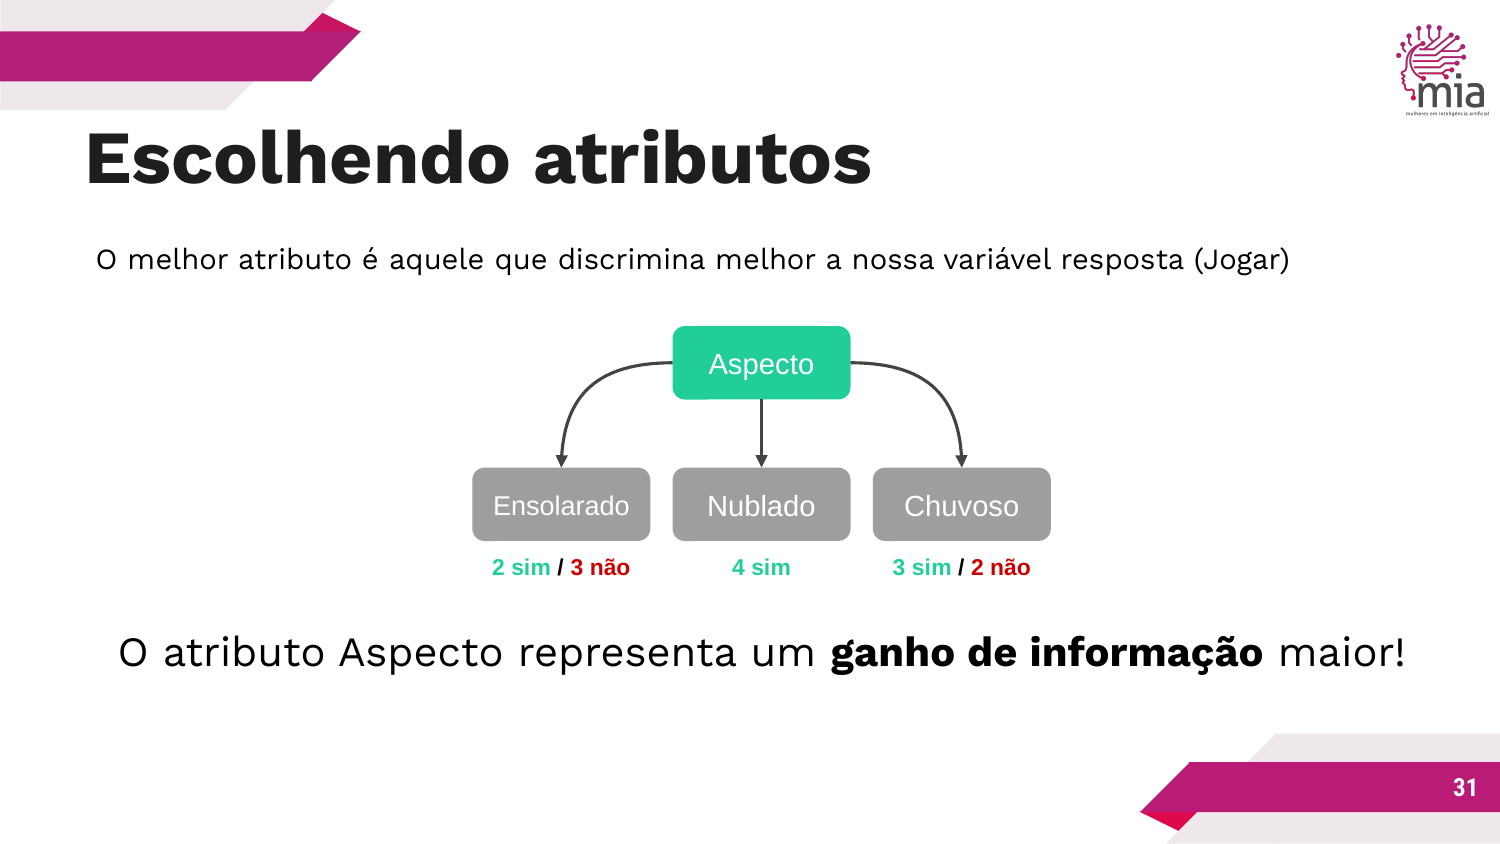

Escolhendo atributos
O melhor atributo é aquele que discrimina melhor a nossa variável resposta (Jogar)

O atributo Aspecto representa um ganho de informação maior!
Aspecto
Ensolarado
Nublado
Chuvoso
2 sim / 3 não
4 sim
3 sim / 2 não
31